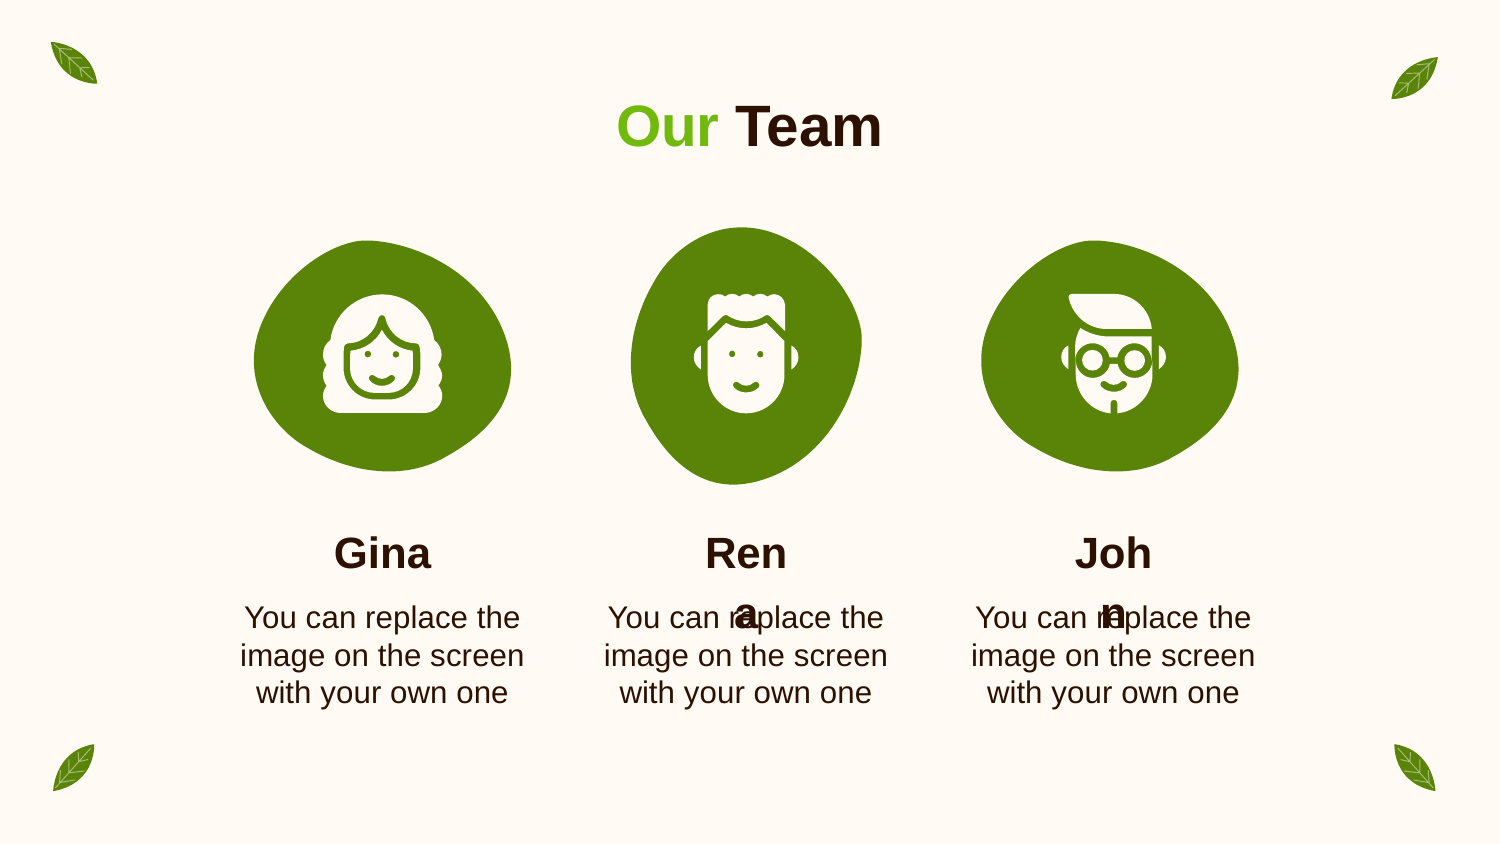

# Our Team

Gina
Rena

John

You can replace the image on the screen with your own one

You can replace the image on the screen with your own one
You can replace the image on the screen with your own one